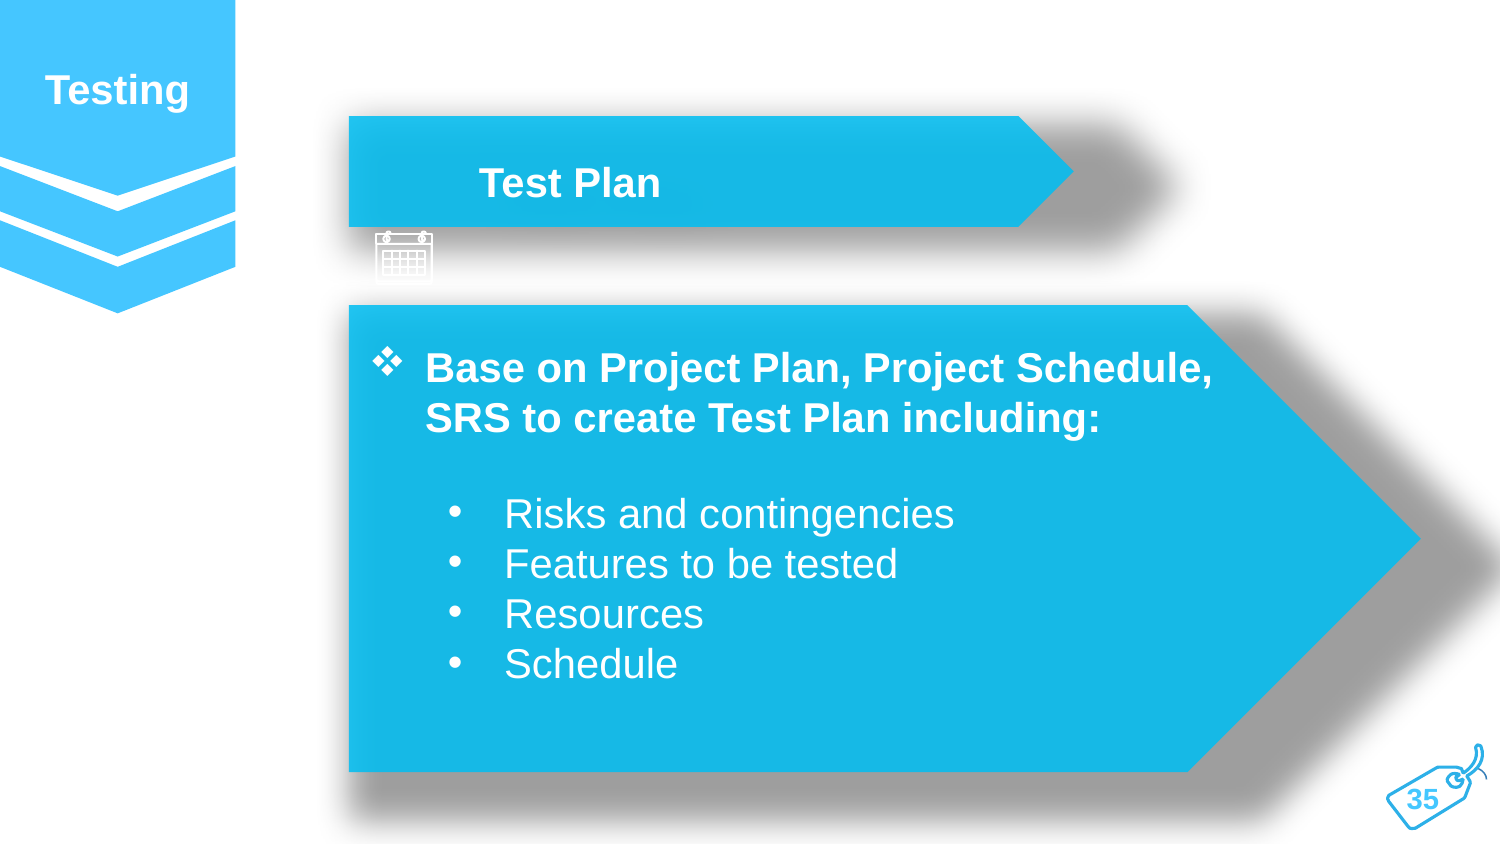

Testing

          Test Plan

Base on Project Plan, Project Schedule, SRS to create Test Plan including:

Risks and contingencies
Features to be tested
Resources
Schedule

35